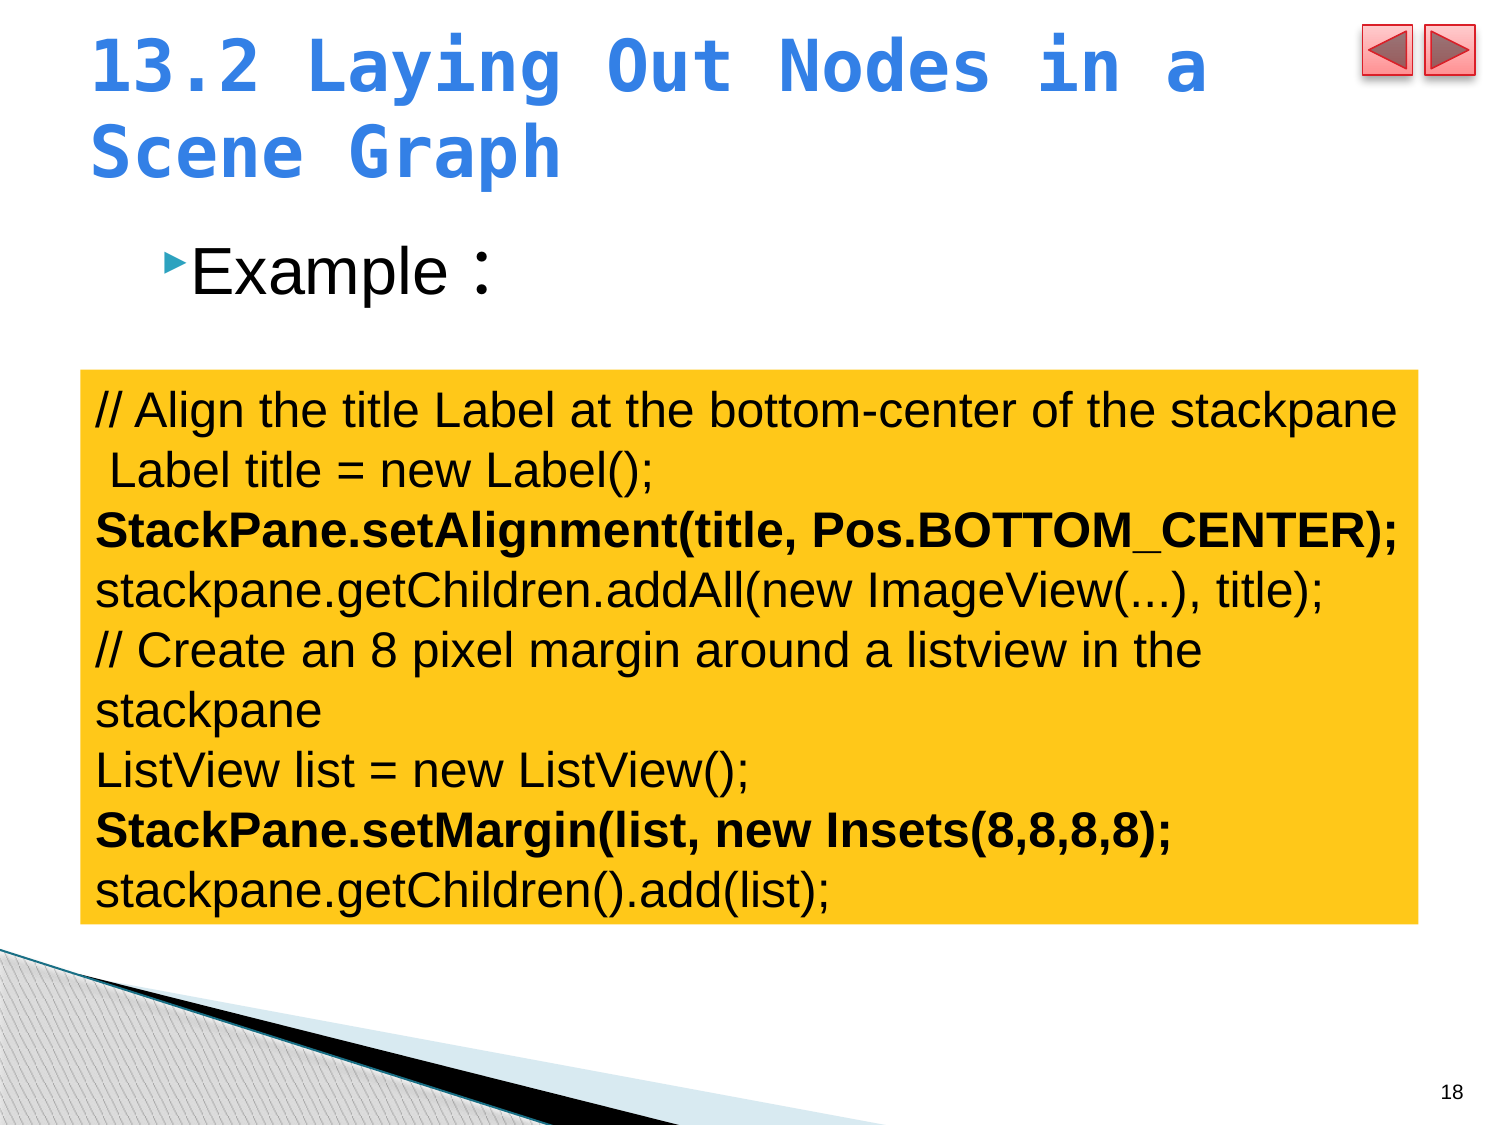

# 13.2 Laying Out Nodes in a Scene Graph
Example：

// Align the title Label at the bottom-center of the stackpane
 Label title = new Label();
StackPane.setAlignment(title, Pos.BOTTOM_CENTER); stackpane.getChildren.addAll(new ImageView(...), title);
// Create an 8 pixel margin around a listview in the stackpane
ListView list = new ListView();
StackPane.setMargin(list, new Insets(8,8,8,8);
stackpane.getChildren().add(list);
18